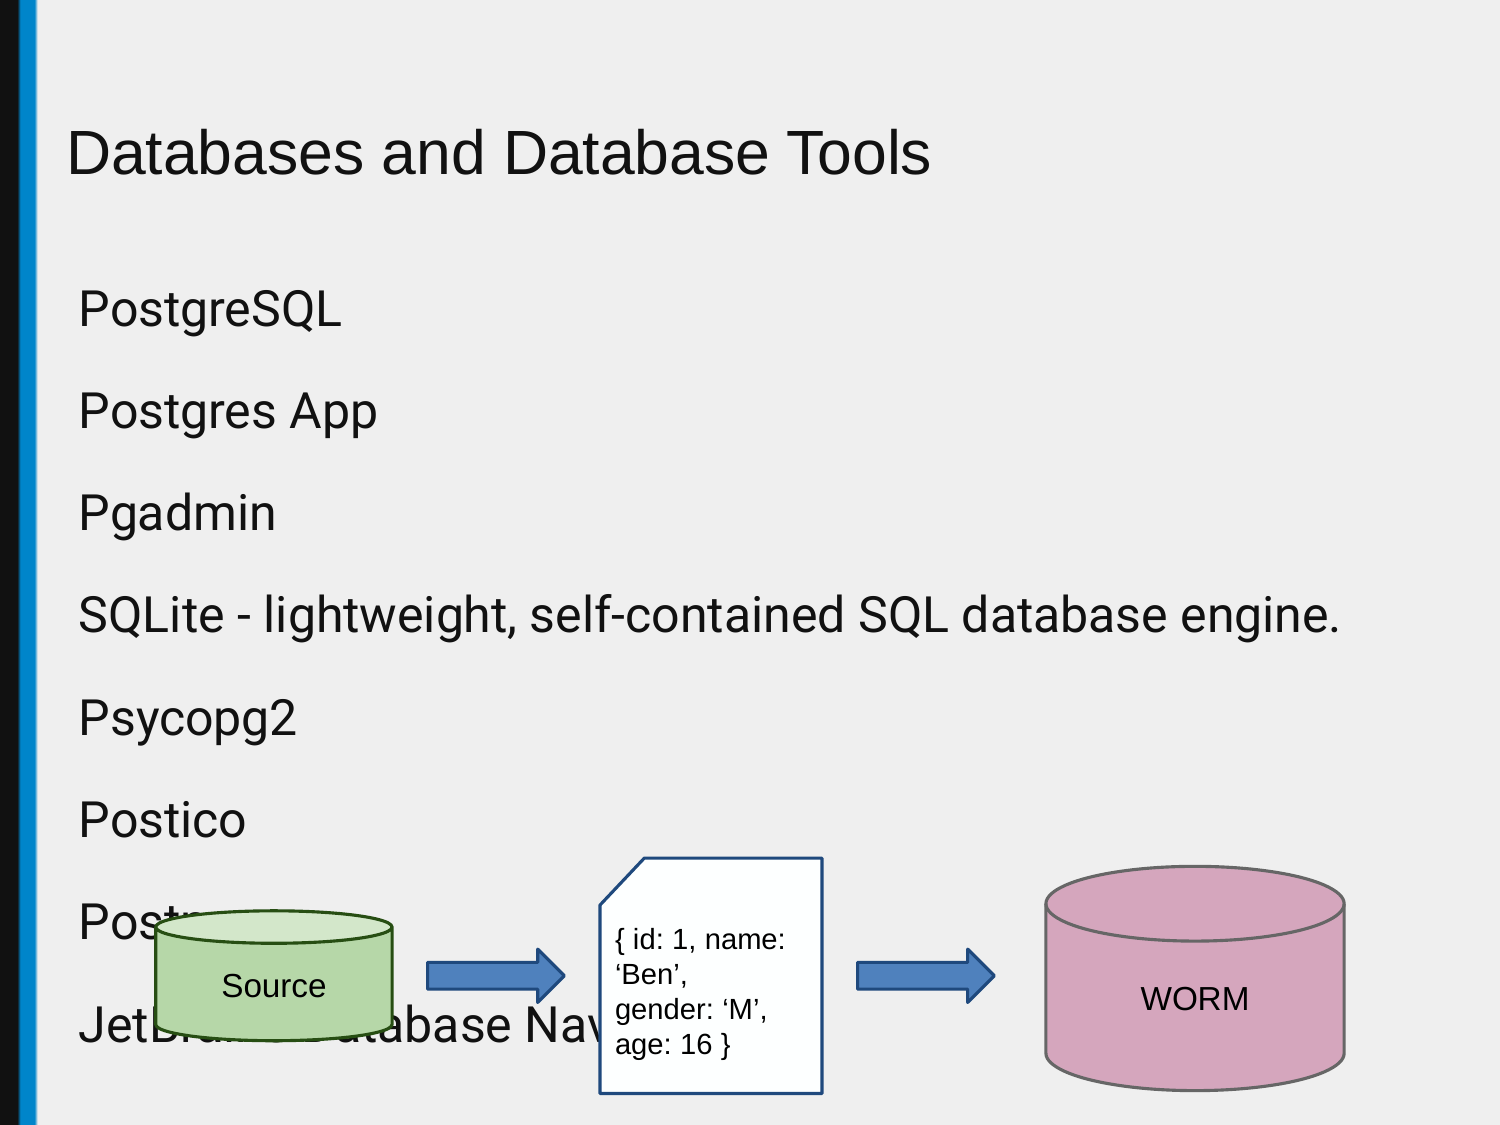

# Databases and Database Tools
PostgreSQL
Postgres App
Pgadmin
SQLite - lightweight, self-contained SQL database engine.
Psycopg2
Postico
Postman
JetBrains Database Navigator
{ id: 1, name: ‘Ben’,
gender: ‘M’,
age: 16 }
WORM
Source